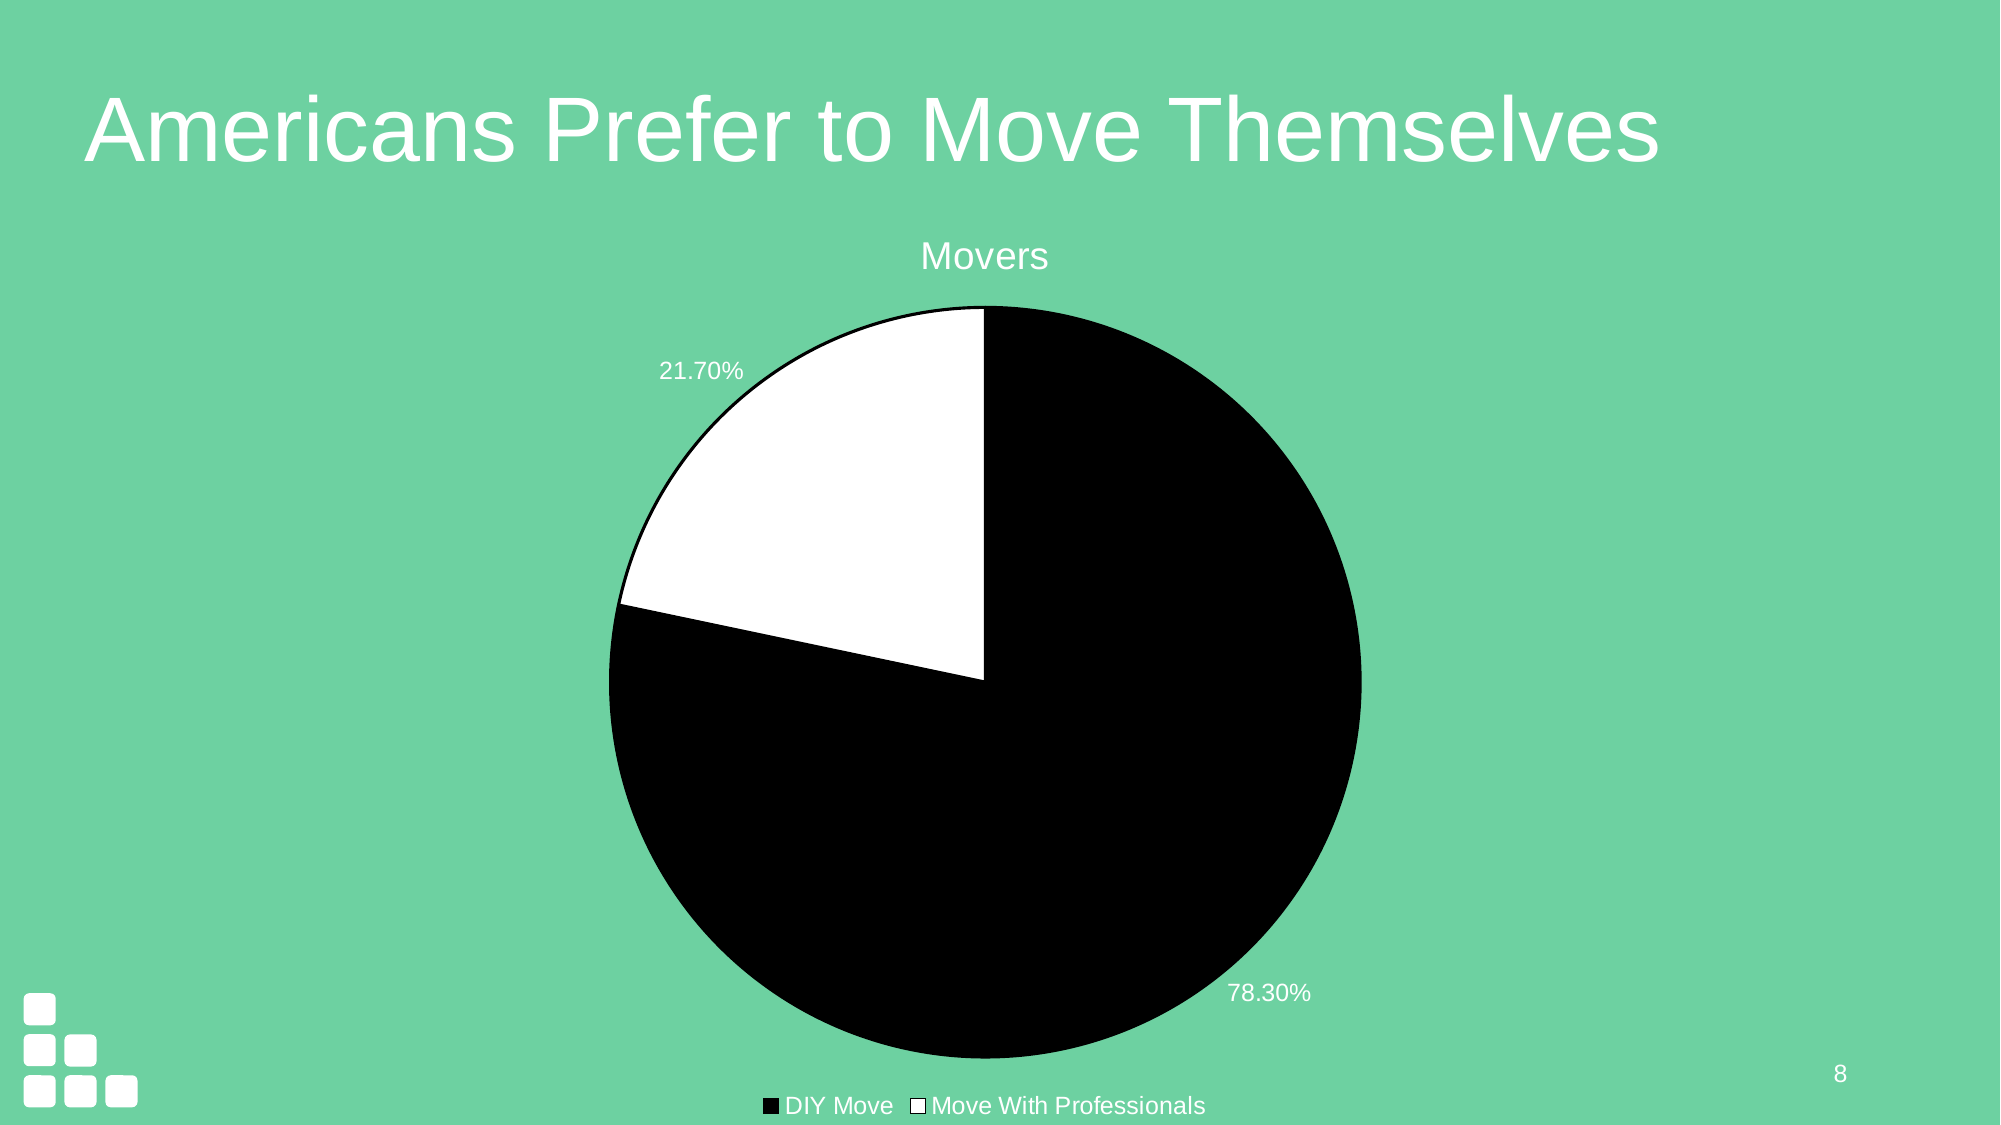

# Americans Prefer to Move Themselves

### Chart:

| Category | Movers |
|---|---|
| DIY Move | 0.783 |
| Move With Professionals | 0.217 |
8